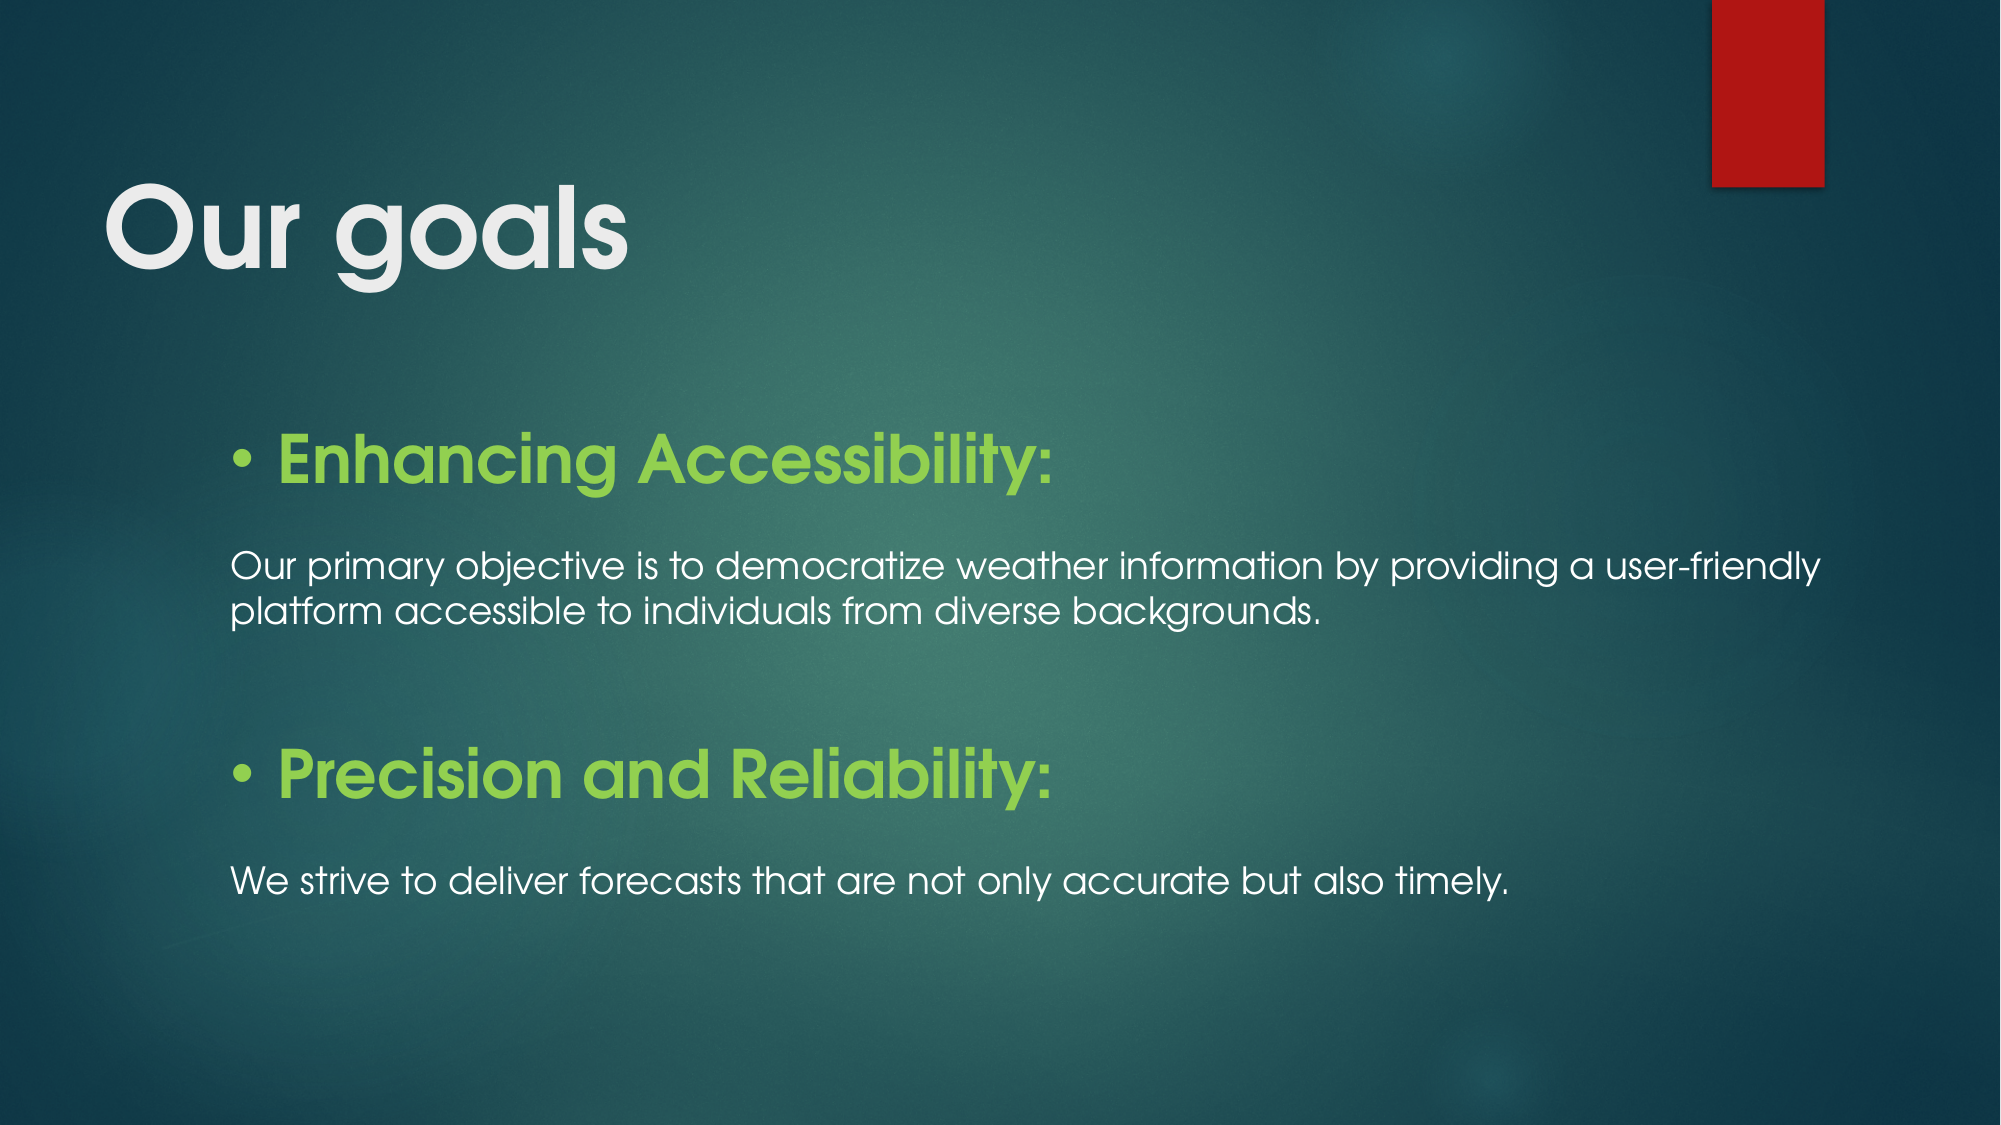

# Our goals
Enhancing Accessibility:

Our primary objective is to democratize weather information by providing a user-friendly platform accessible to individuals from diverse backgrounds.
Precision and Reliability:

We strive to deliver forecasts that are not only accurate but also timely.